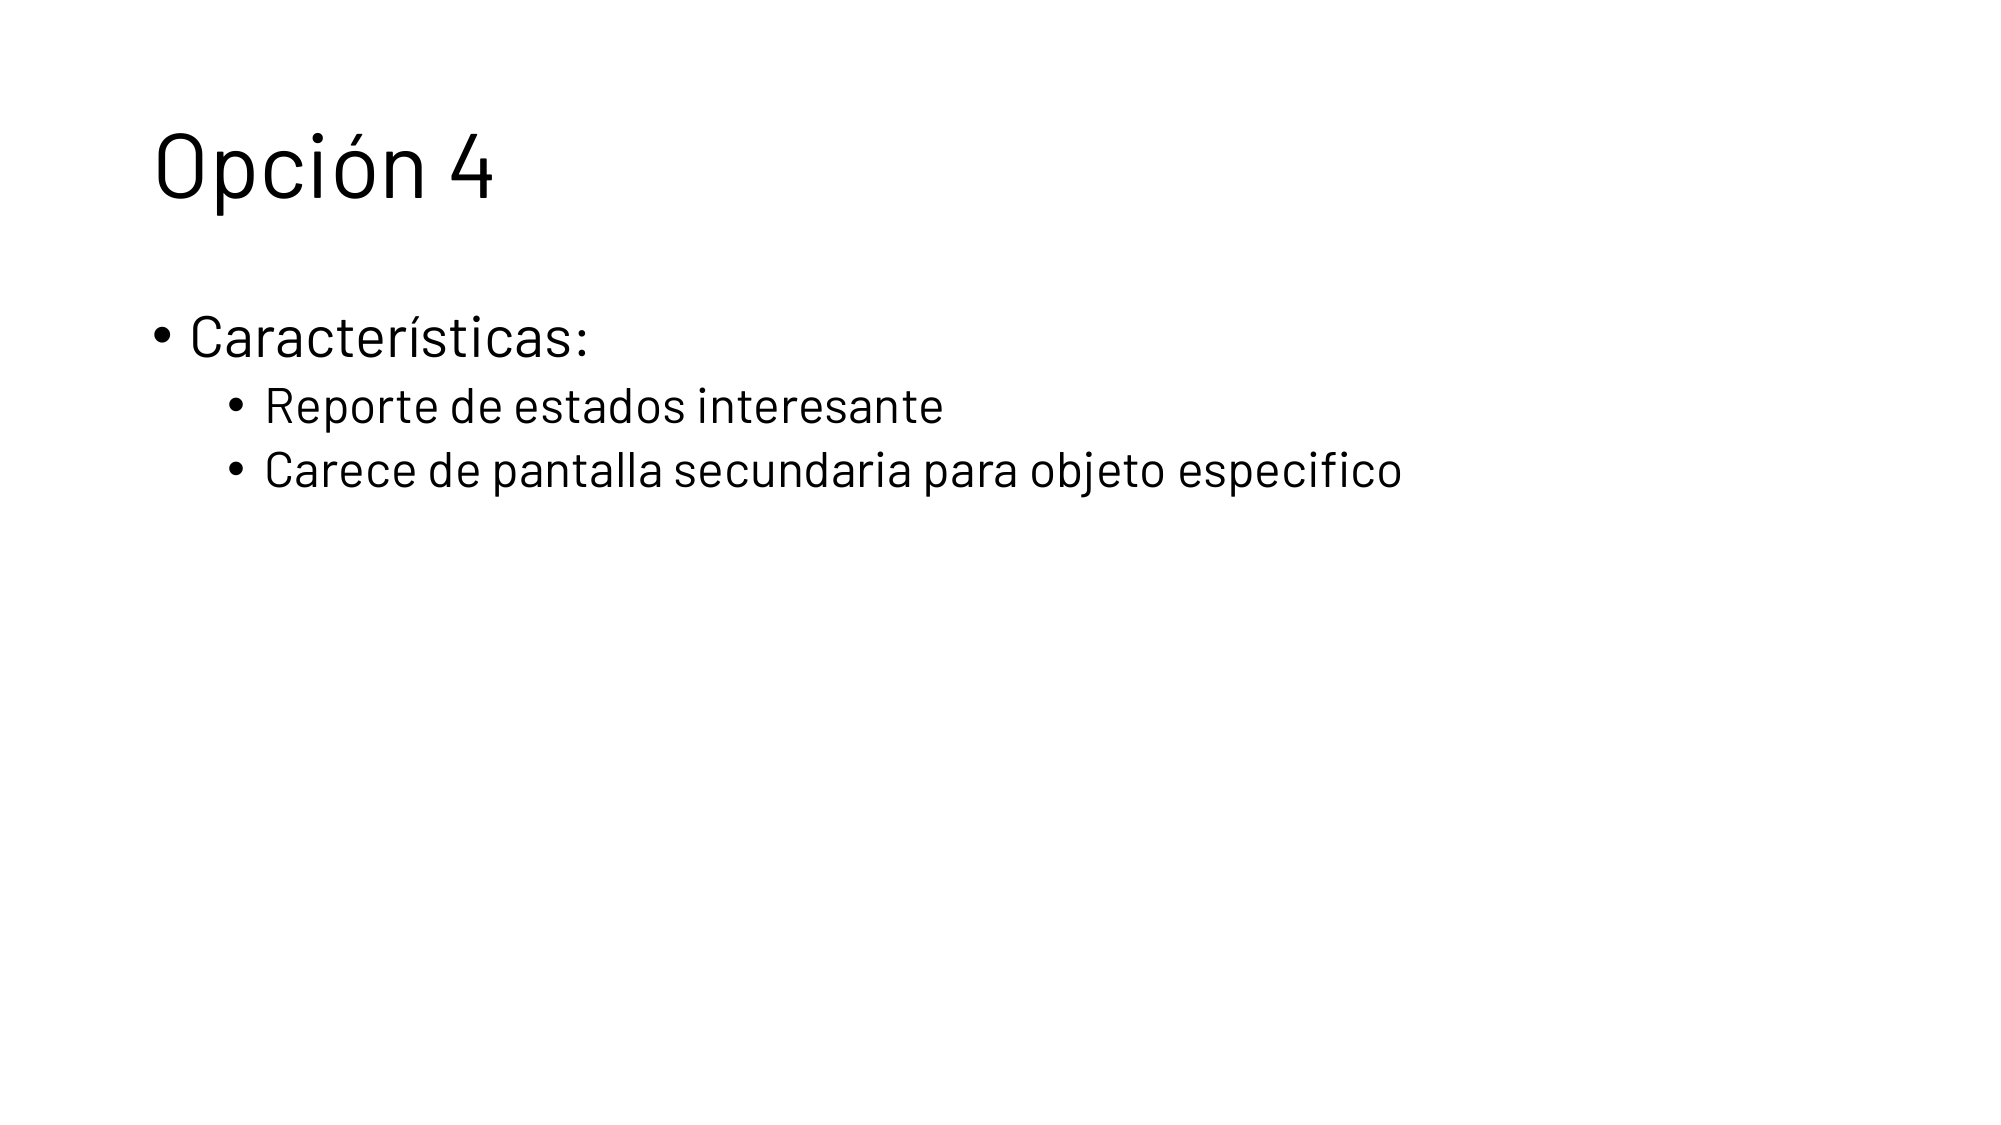

# Opción 4
Características:
Reporte de estados interesante
Carece de pantalla secundaria para objeto especifico